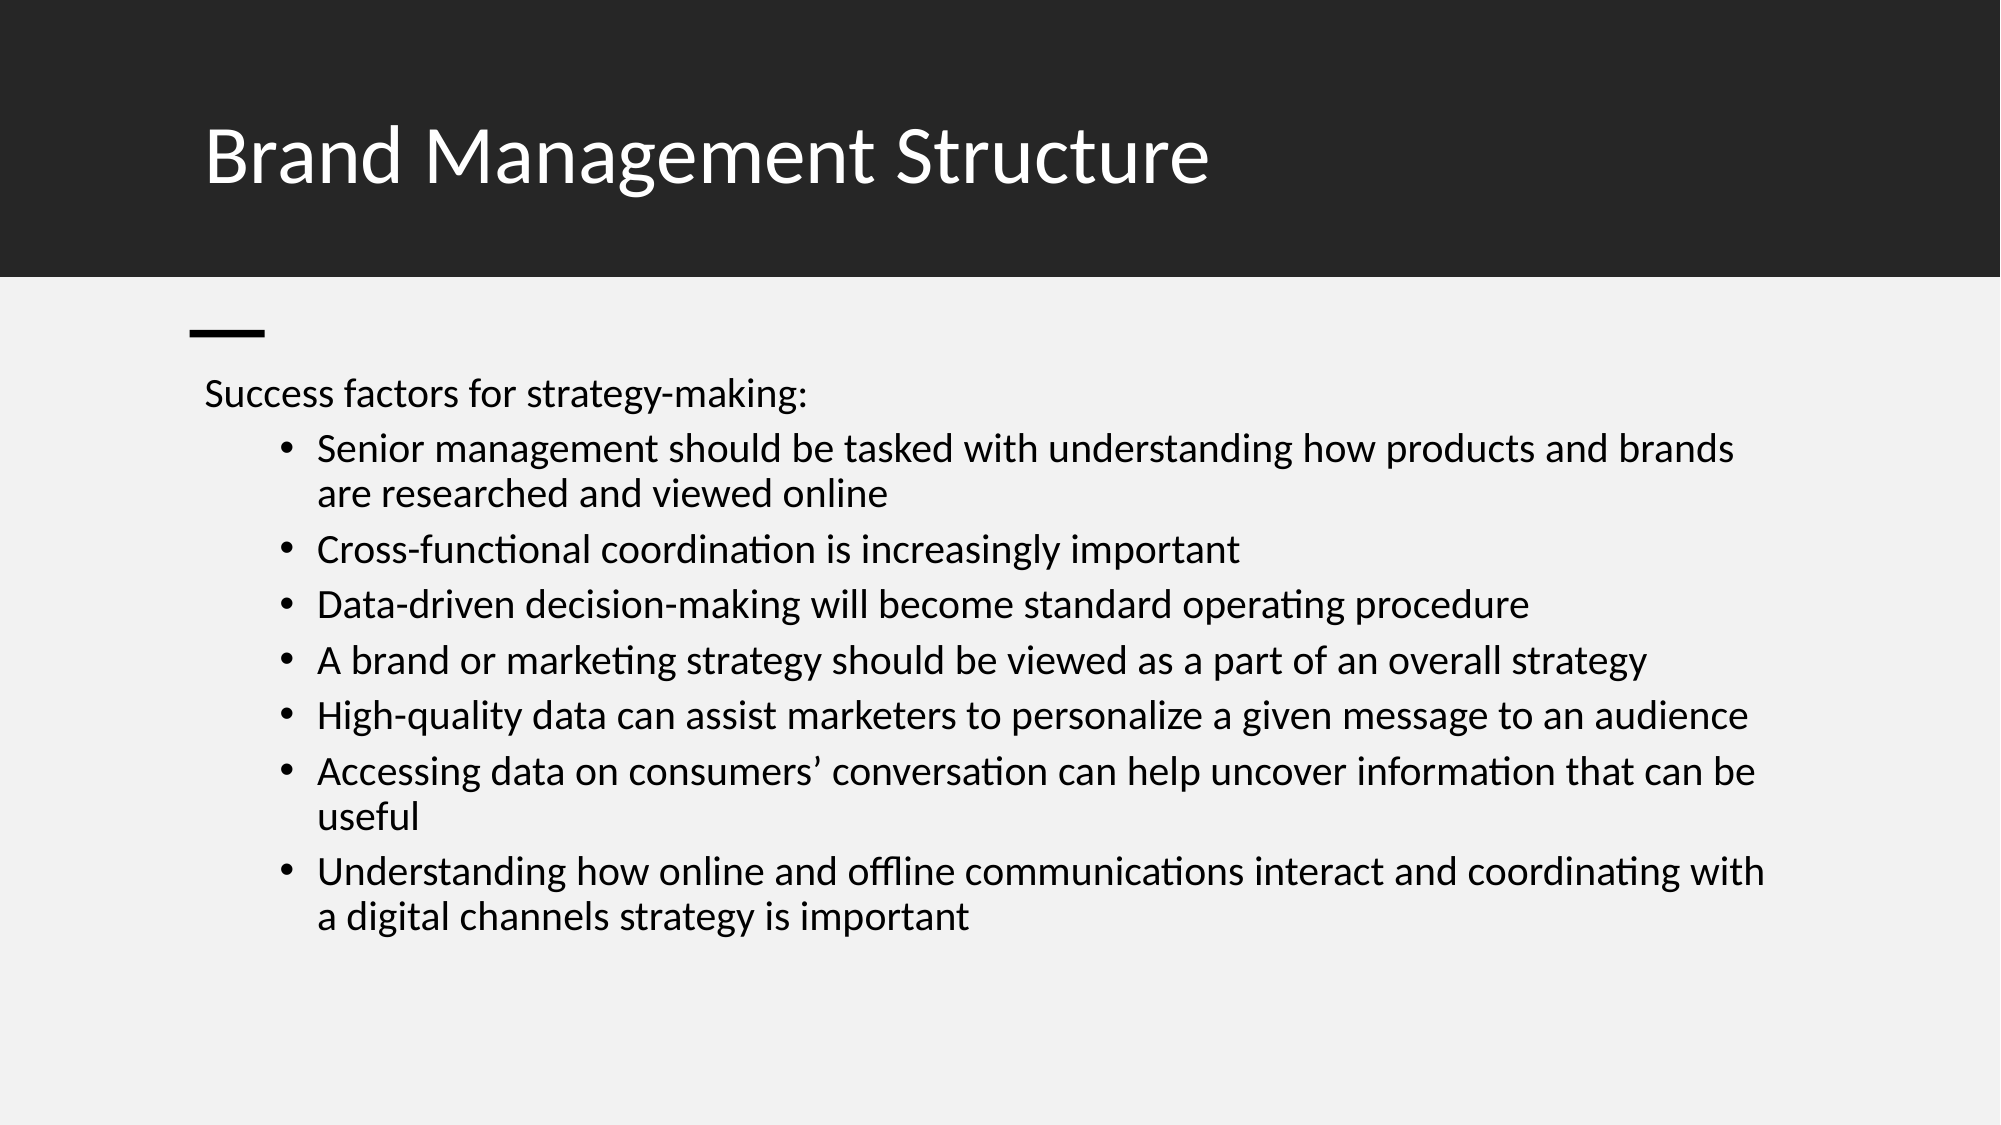

# Brand Management Structure

Success factors for strategy-making:
Senior management should be tasked with understanding how products and brands are researched and viewed online
Cross-functional coordination is increasingly important
Data-driven decision-making will become standard operating procedure
A brand or marketing strategy should be viewed as a part of an overall strategy
High-quality data can assist marketers to personalize a given message to an audience
Accessing data on consumers’ conversation can help uncover information that can be useful
Understanding how online and offline communications interact and coordinating with a digital channels strategy is important